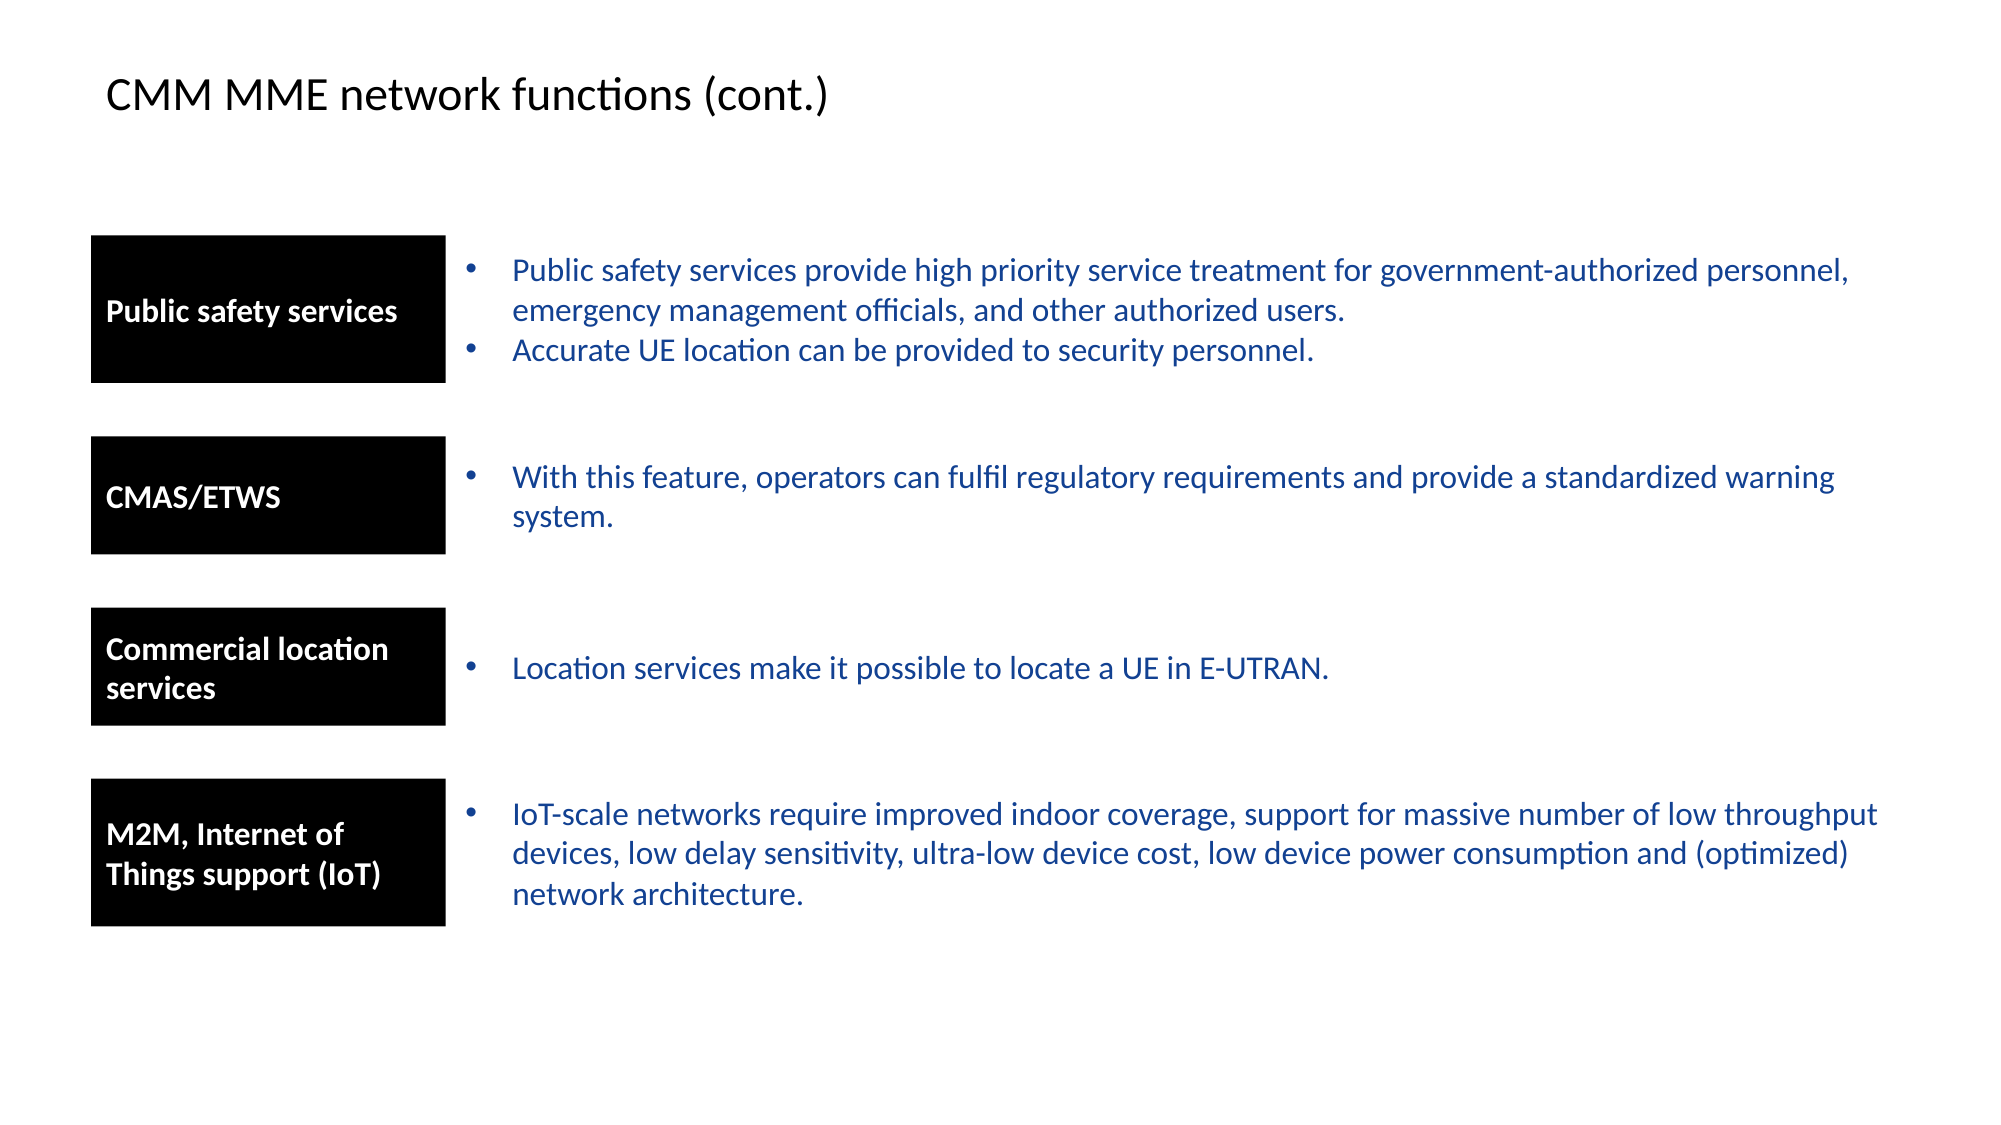

# CMM MME network functions (cont.)
Public safety services
Public safety services provide high priority service treatment for government-authorized personnel, emergency management officials, and other authorized users.
Accurate UE location can be provided to security personnel.
CMAS/ETWS
With this feature, operators can fulfil regulatory requirements and provide a standardized warning system.
Commercial location services
Location services make it possible to locate a UE in E-UTRAN.
M2M, Internet of Things support (IoT)
IoT-scale networks require improved indoor coverage, support for massive number of low throughput devices, low delay sensitivity, ultra-low device cost, low device power consumption and (optimized) network architecture.